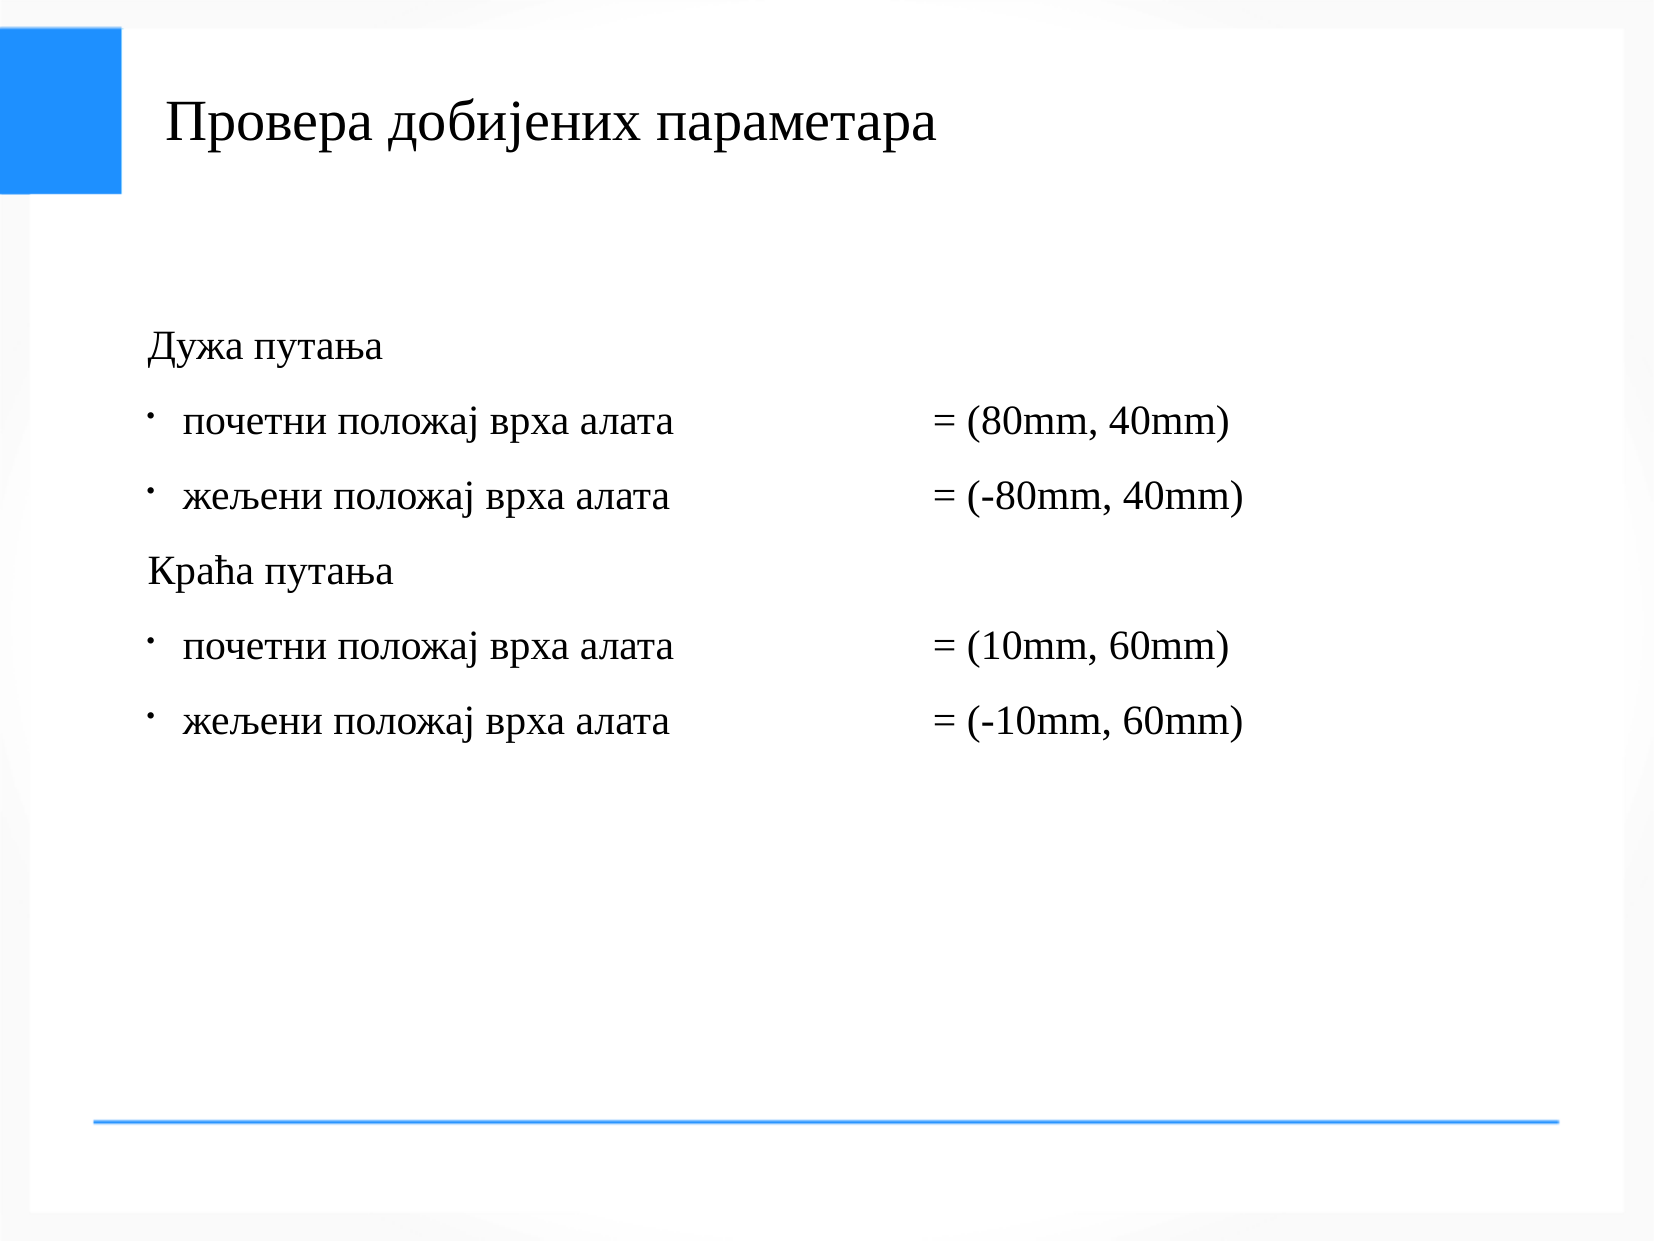

# Провера добијених параметара
Дужа путања
почетни положај врха алата		= (80mm, 40mm)
жељени положај врха алата		= (-80mm, 40mm)
Краћа путања
почетни положај врха алата		= (10mm, 60mm)
жељени положај врха алата		= (-10mm, 60mm)